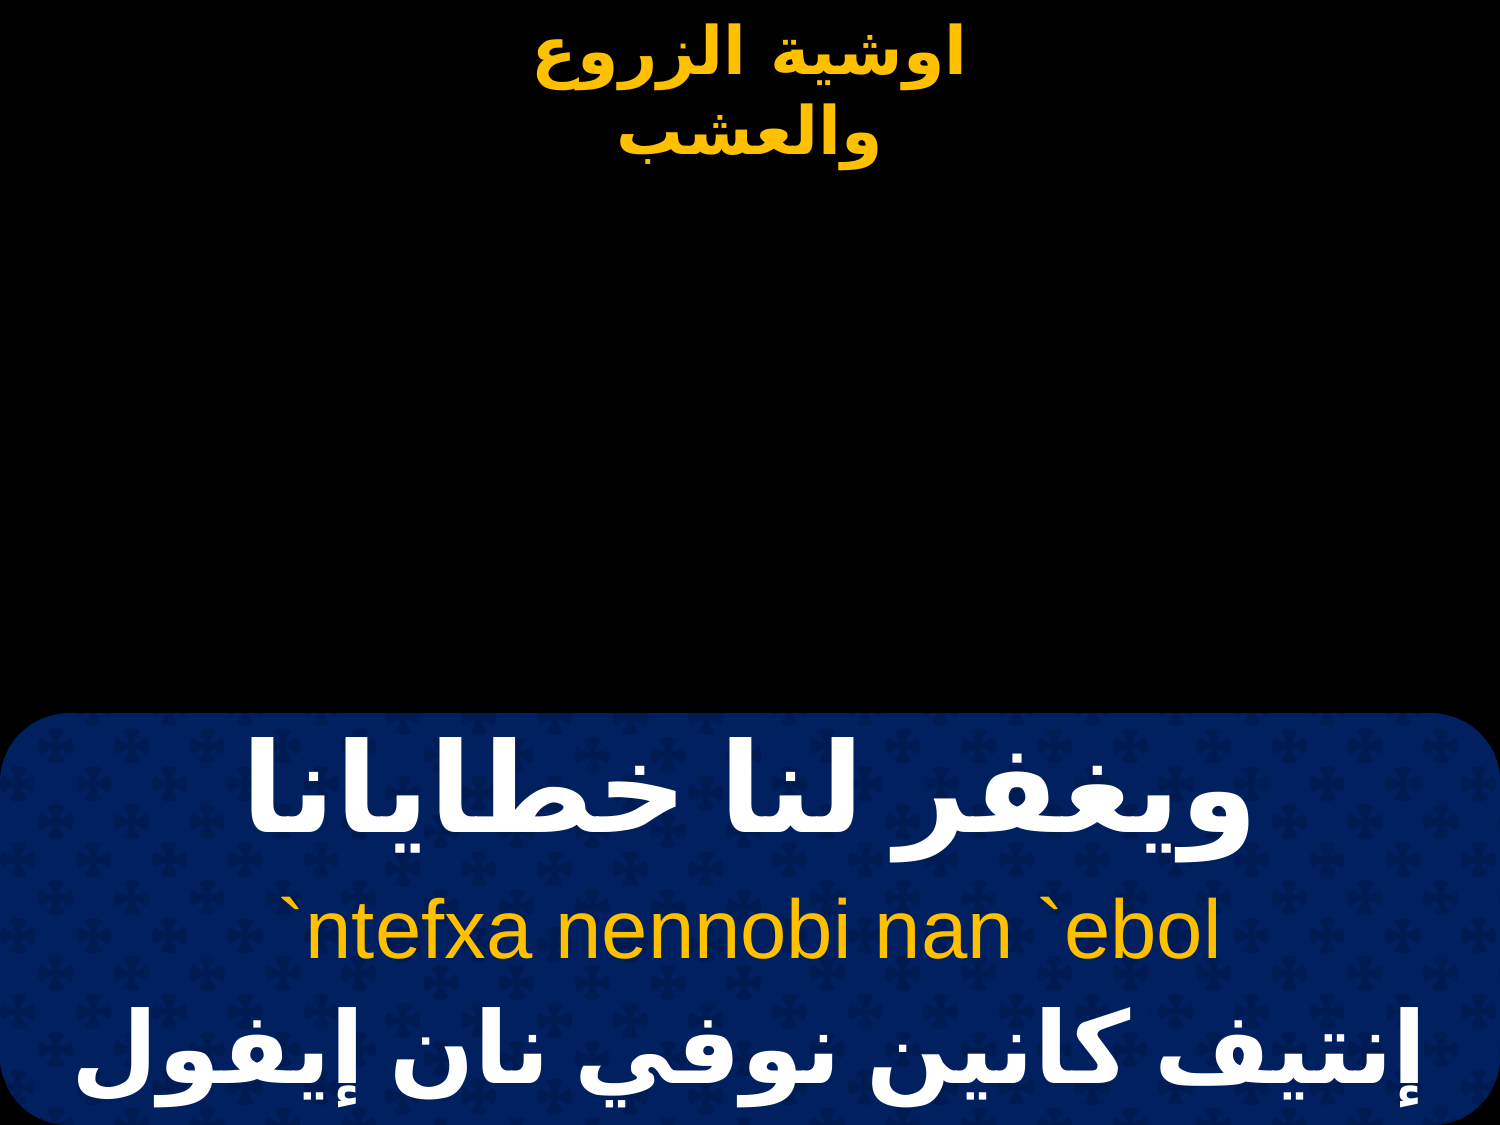

# ويغفر لنا خطايانا
`ntefxa nennobi nan `ebol
إنتيف كانين نوفي نان إيفول